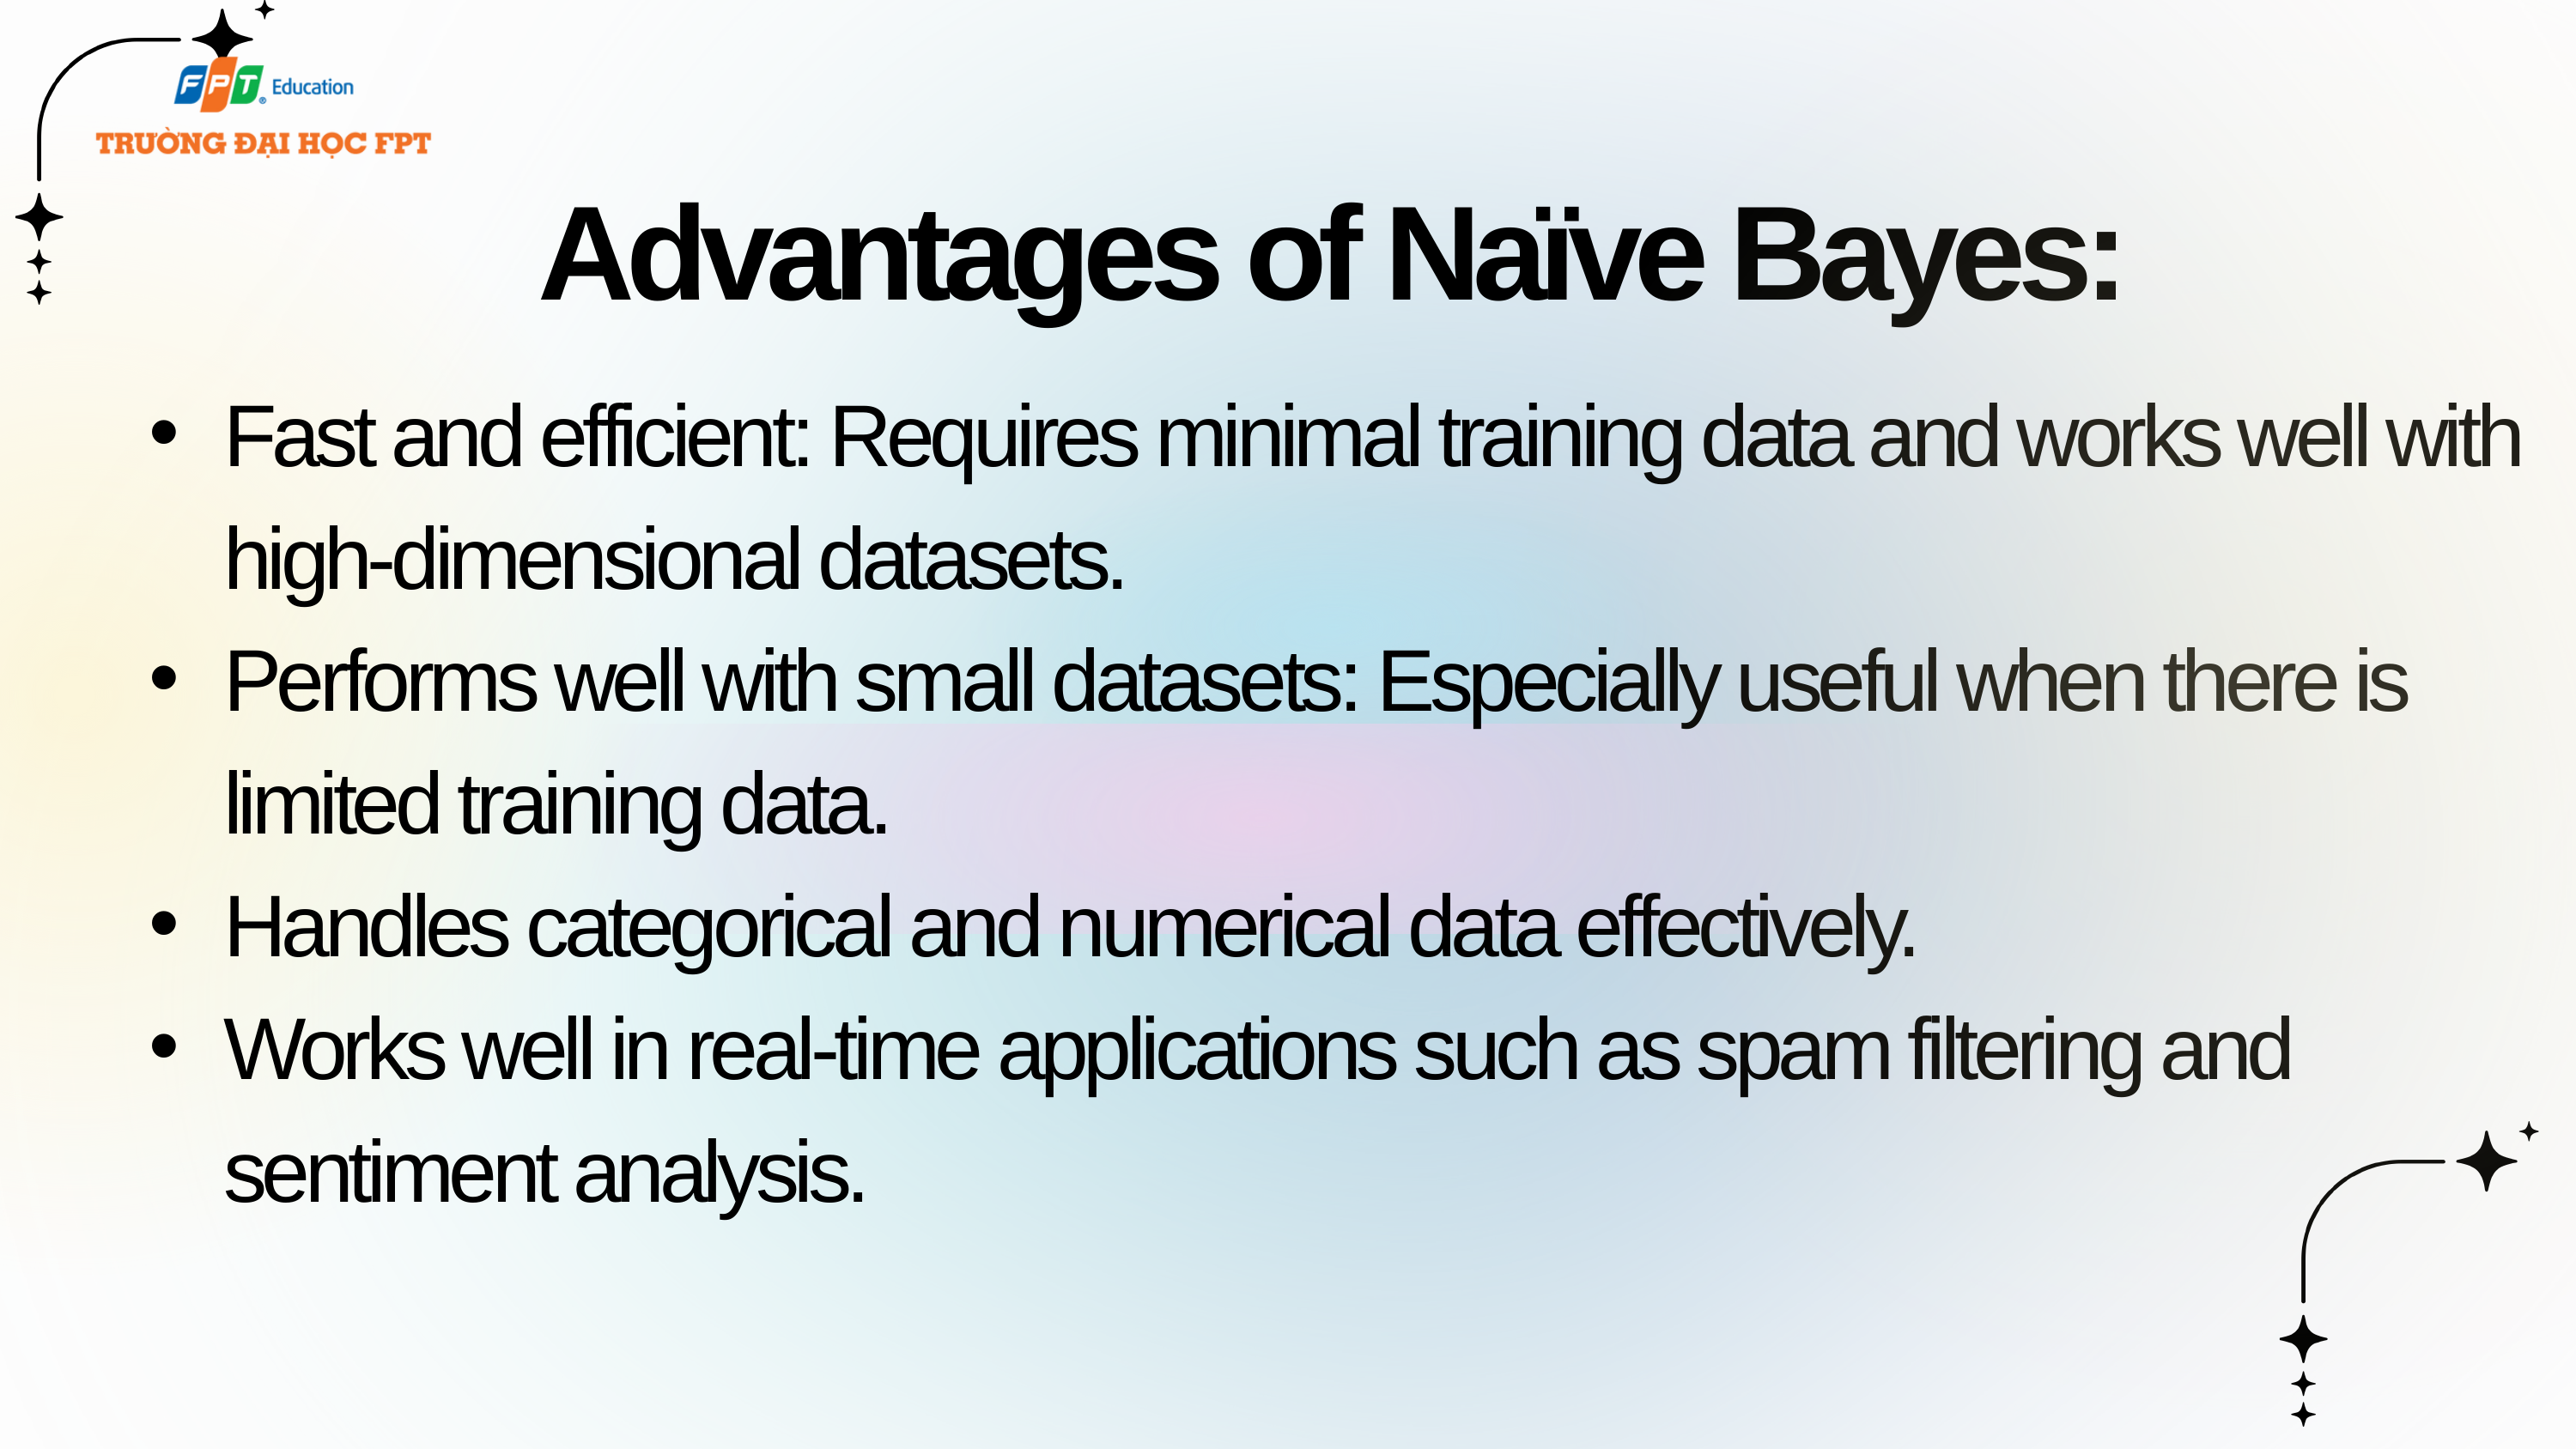

Advantages of Naïve Bayes:
Fast and efficient: Requires minimal training data and works well with high-dimensional datasets.
Performs well with small datasets: Especially useful when there is limited training data.
Handles categorical and numerical data effectively.
Works well in real-time applications such as spam filtering and sentiment analysis.